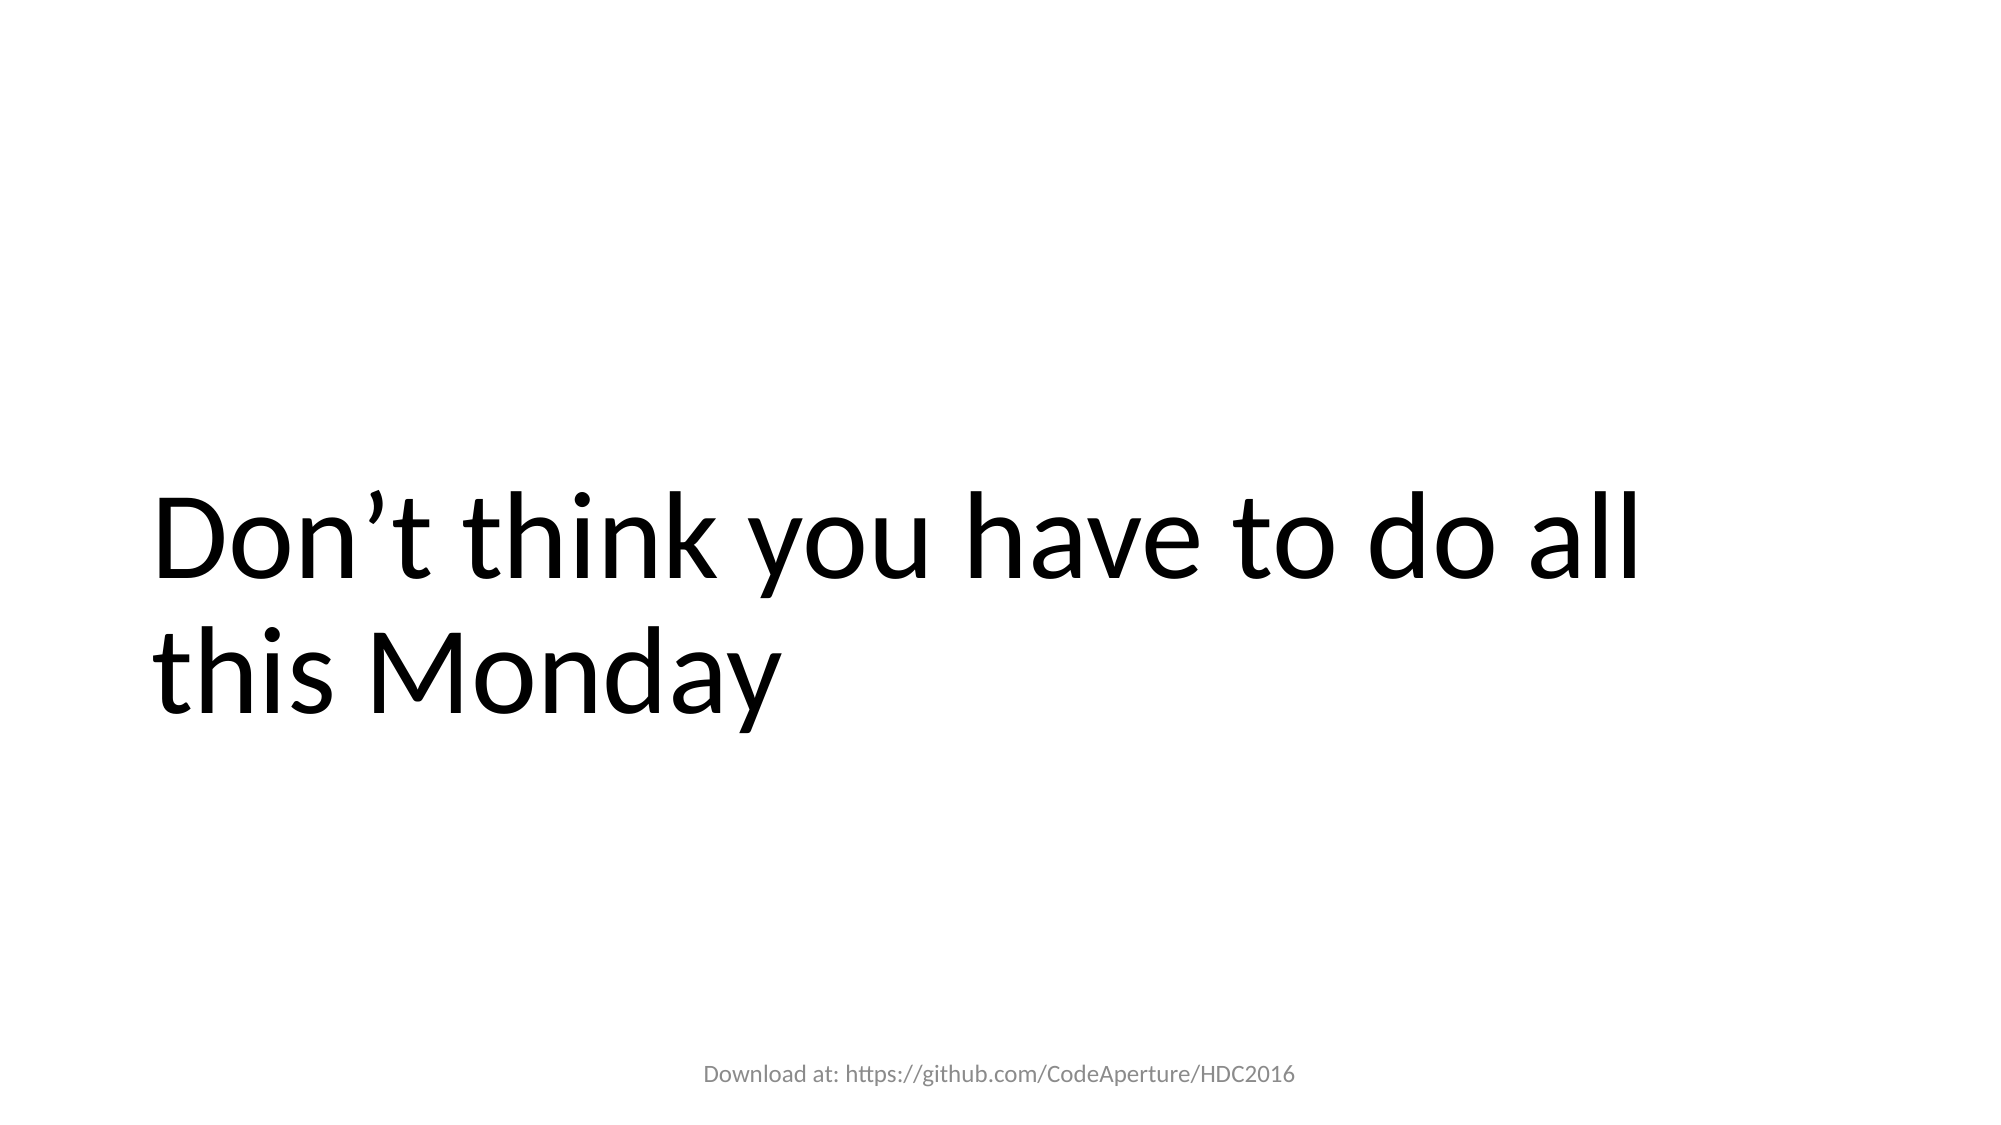

# Don’t think you have to do all this Monday

Download at: https://github.com/CodeAperture/HDC2016